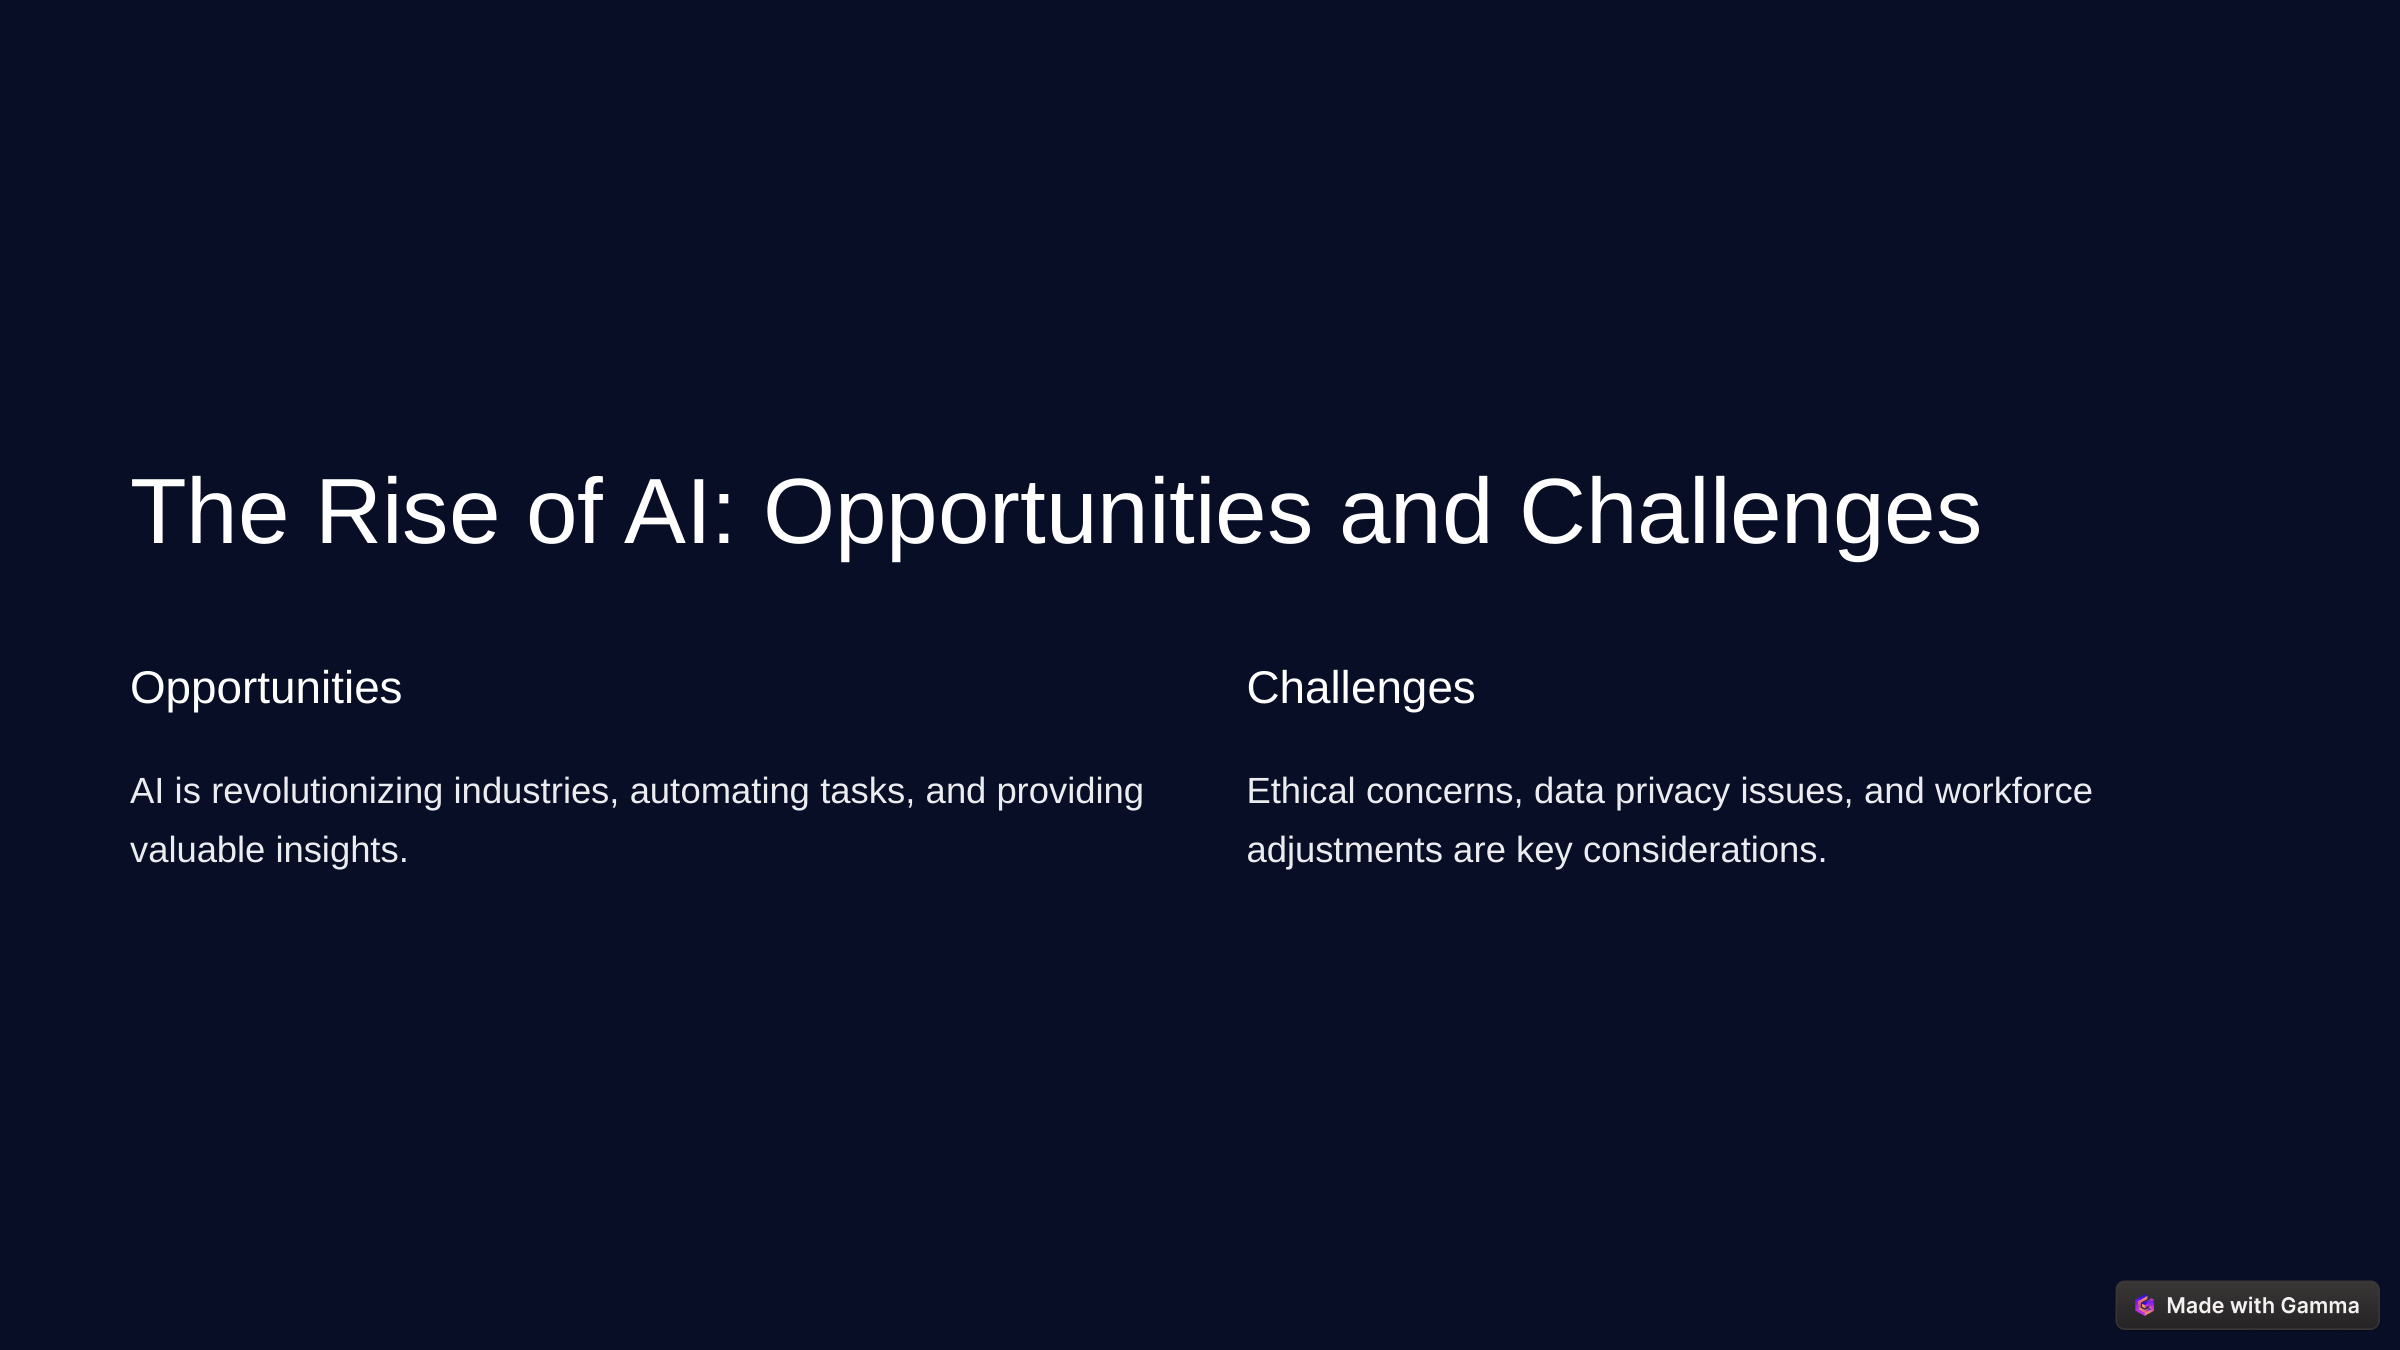

The Rise of AI: Opportunities and Challenges
Opportunities
Challenges
AI is revolutionizing industries, automating tasks, and providing valuable insights.
Ethical concerns, data privacy issues, and workforce adjustments are key considerations.